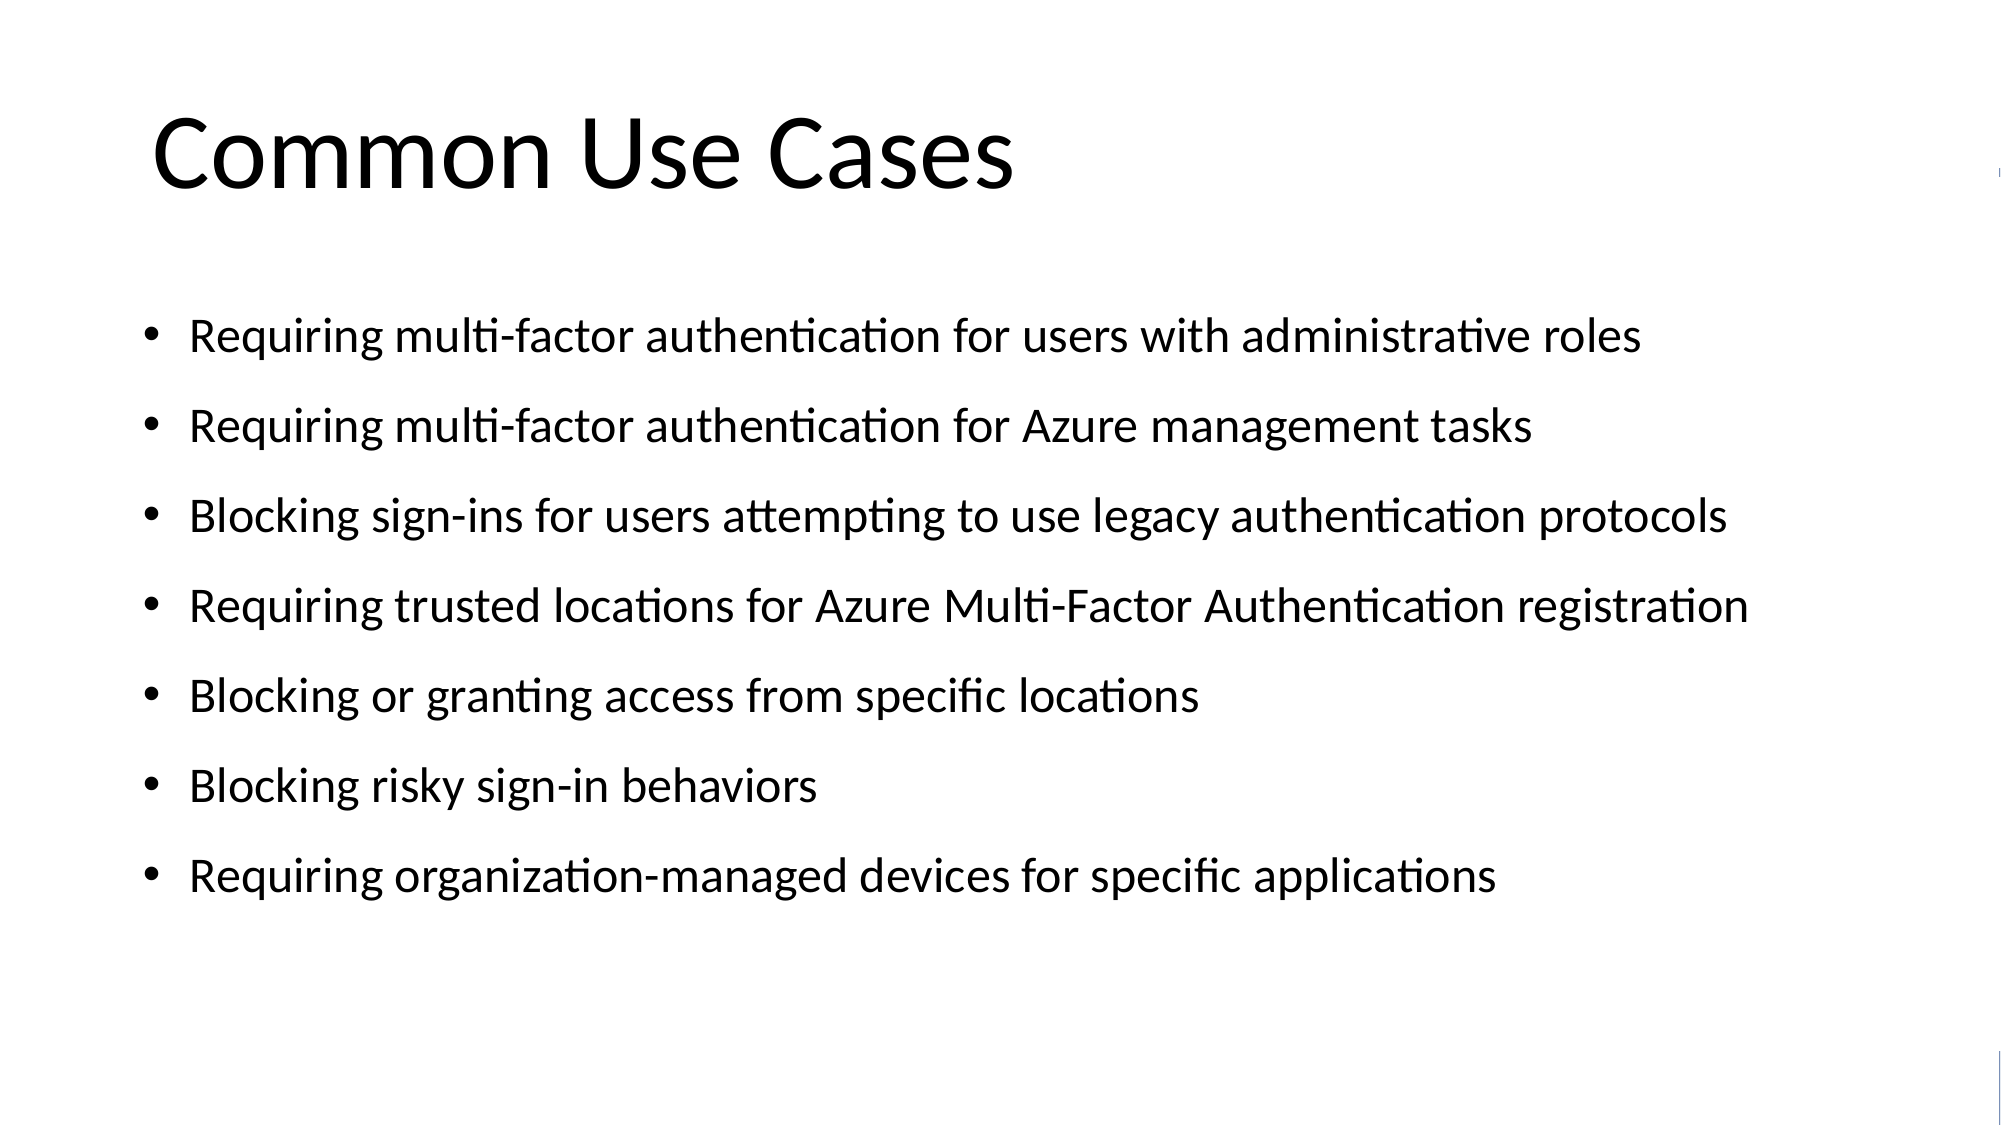

# Common Use Cases
Requiring multi-factor authentication for users with administrative roles
Requiring multi-factor authentication for Azure management tasks
Blocking sign-ins for users attempting to use legacy authentication protocols
Requiring trusted locations for Azure Multi-Factor Authentication registration
Blocking or granting access from specific locations
Blocking risky sign-in behaviors
Requiring organization-managed devices for specific applications